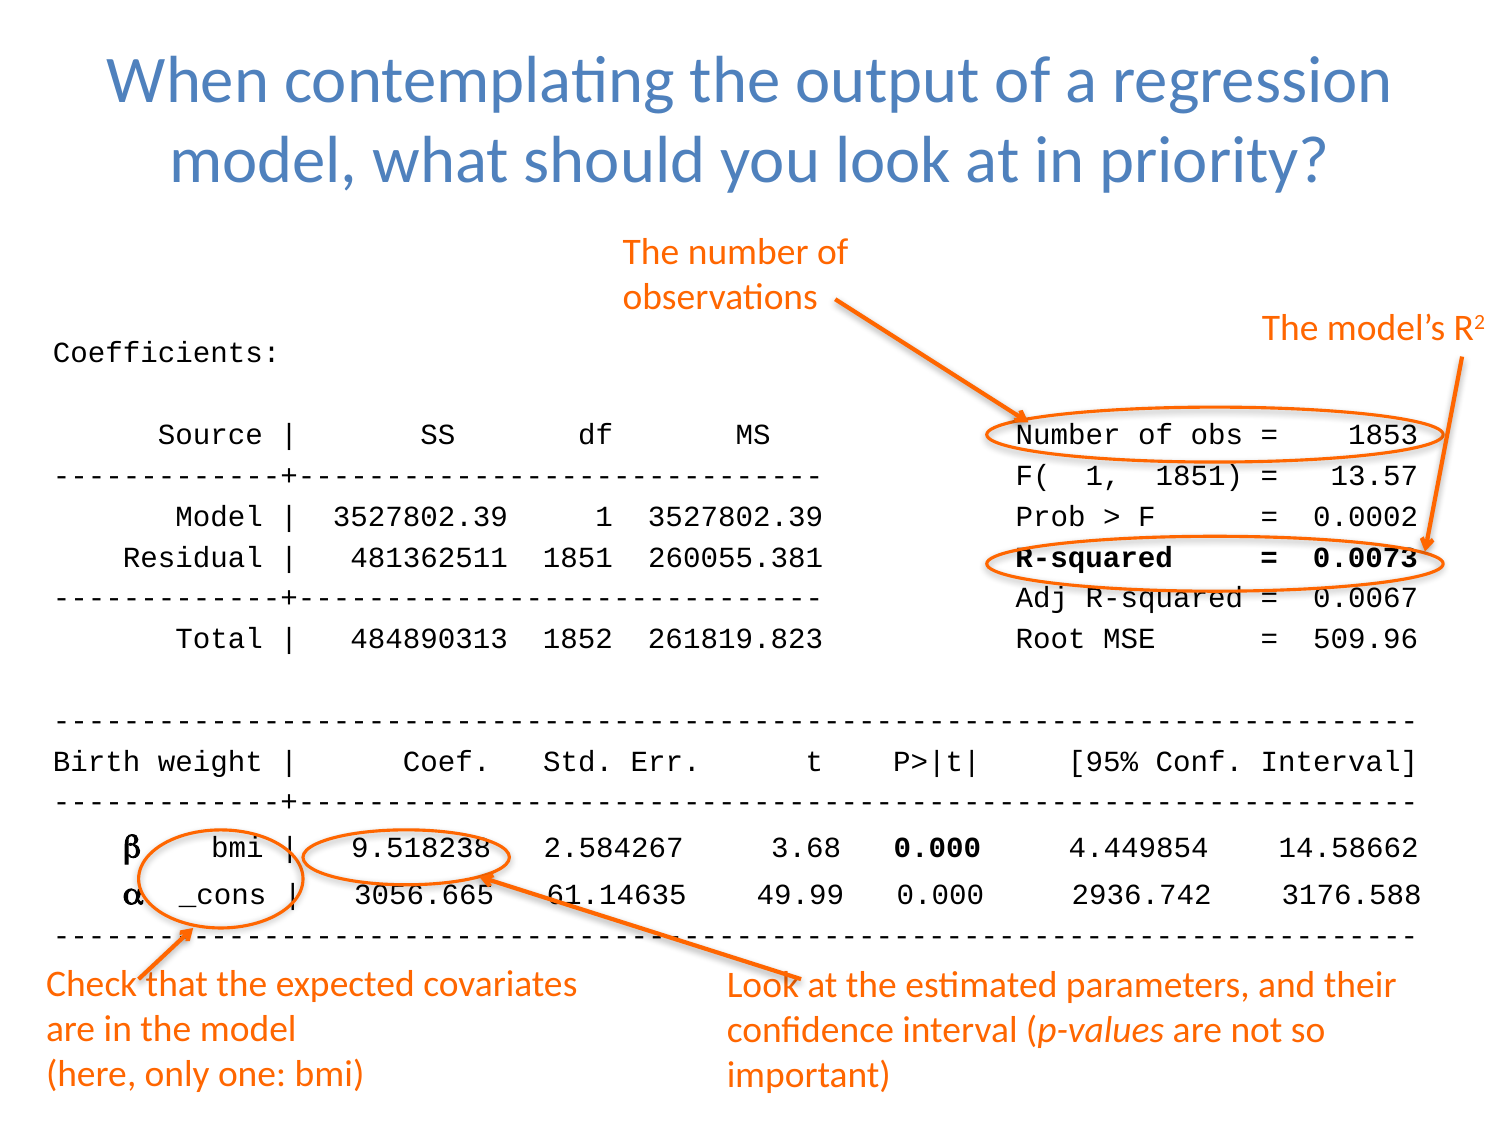

# When contemplating the output of a regression model, what should you look at in priority?
The number of observations
The model’s R2
Coefficients:

      Source |       SS       df       MS              Number of obs =    1853
-------------+------------------------------           F(  1,  1851) =   13.57
       Model |  3527802.39     1  3527802.39           Prob > F      =  0.0002
    Residual |   481362511  1851  260055.381           R-squared     =  0.0073
-------------+------------------------------           Adj R-squared =  0.0067
       Total |   484890313  1852  261819.823           Root MSE      =  509.96

------------------------------------------------------------------------------
Birth weight |      Coef.   Std. Err.      t    P>|t|     [95% Conf. Interval]
-------------+----------------------------------------------------------------
    β    bmi |   9.518238   2.584267     3.68   0.000     4.449854    14.58662
    α  _cons |   3056.665   61.14635    49.99   0.000     2936.742    3176.588
------------------------------------------------------------------------------

Check that the expected covariates are in the model
(here, only one: bmi)
Look at the estimated parameters, and their confidence interval (p-values are not so important)